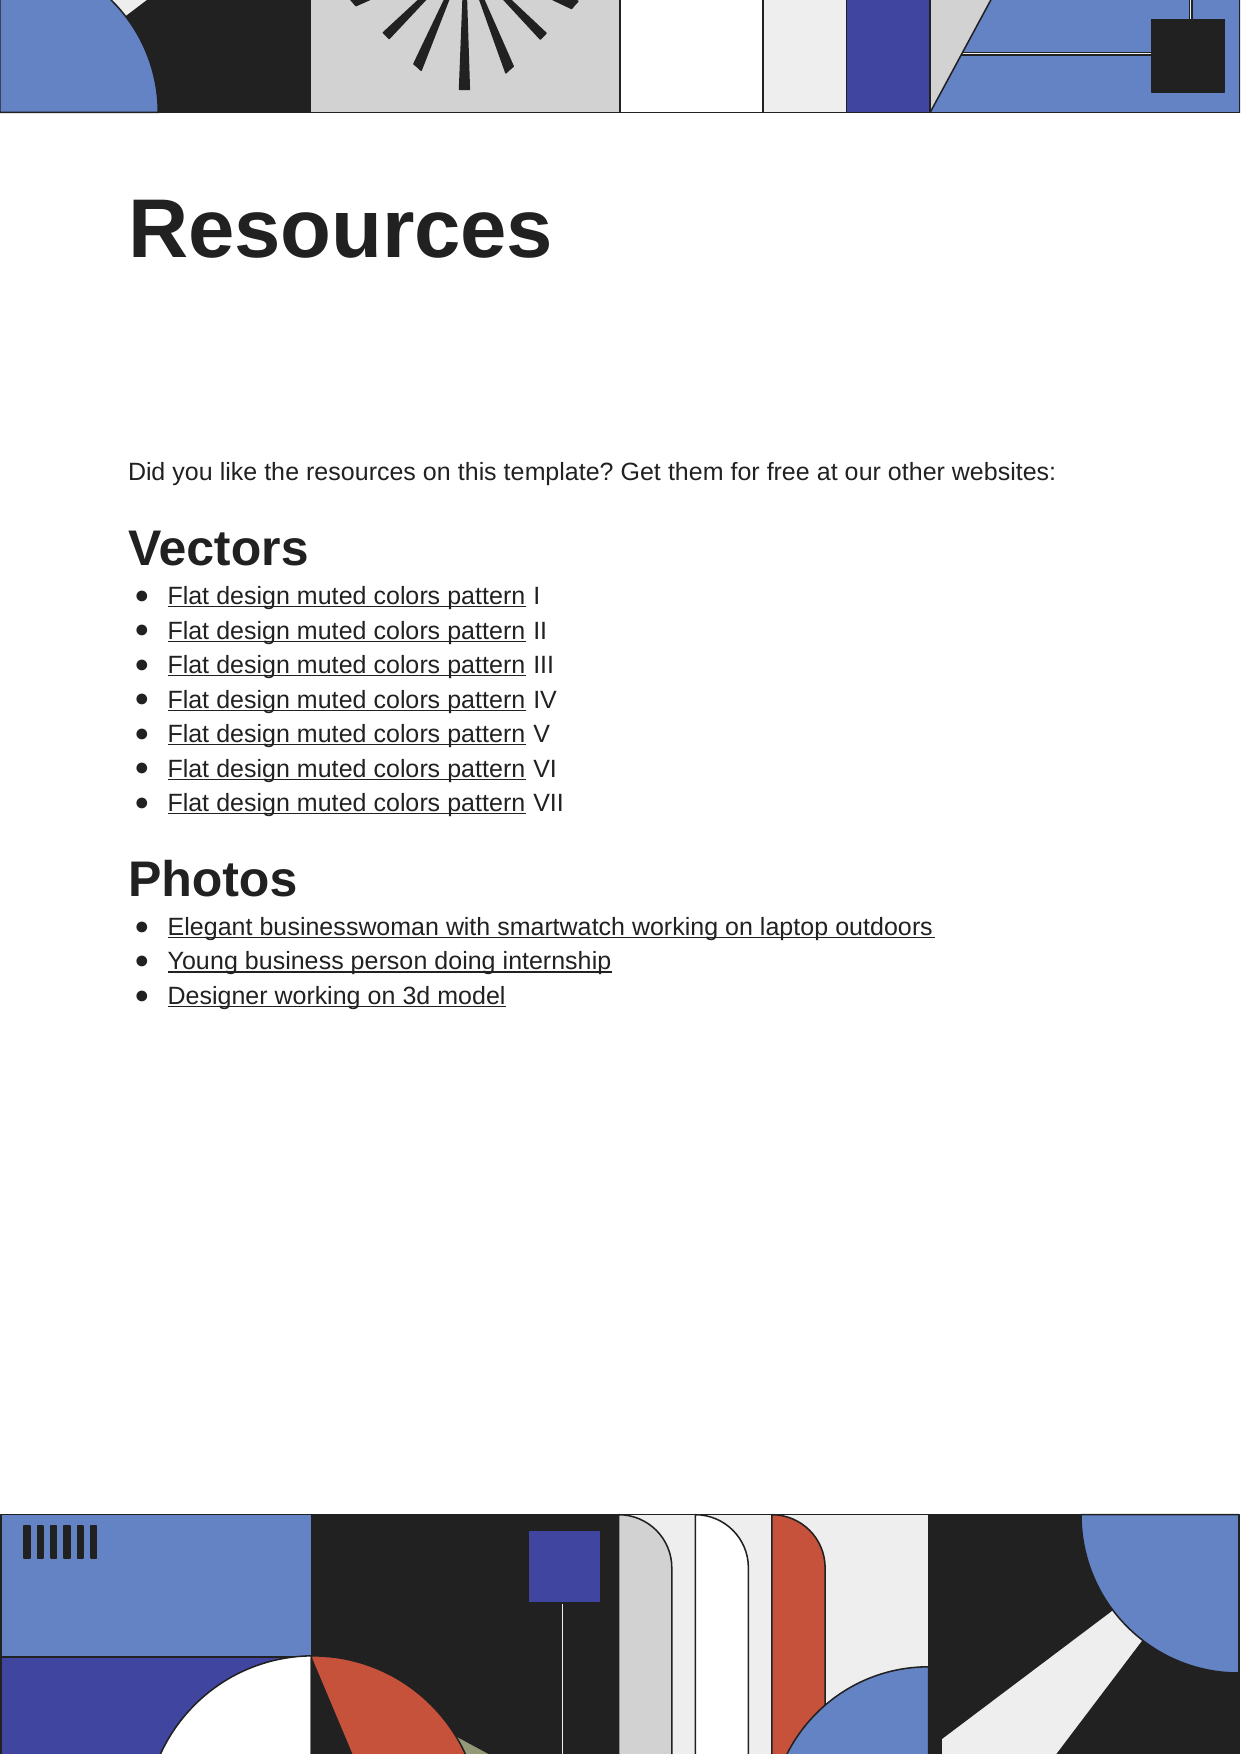

# Resources
Did you like the resources on this template? Get them for free at our other websites:
Vectors
Flat design muted colors pattern I
Flat design muted colors pattern II
Flat design muted colors pattern III
Flat design muted colors pattern IV
Flat design muted colors pattern V
Flat design muted colors pattern VI
Flat design muted colors pattern VII
Photos
Elegant businesswoman with smartwatch working on laptop outdoors
Young business person doing internship
Designer working on 3d model